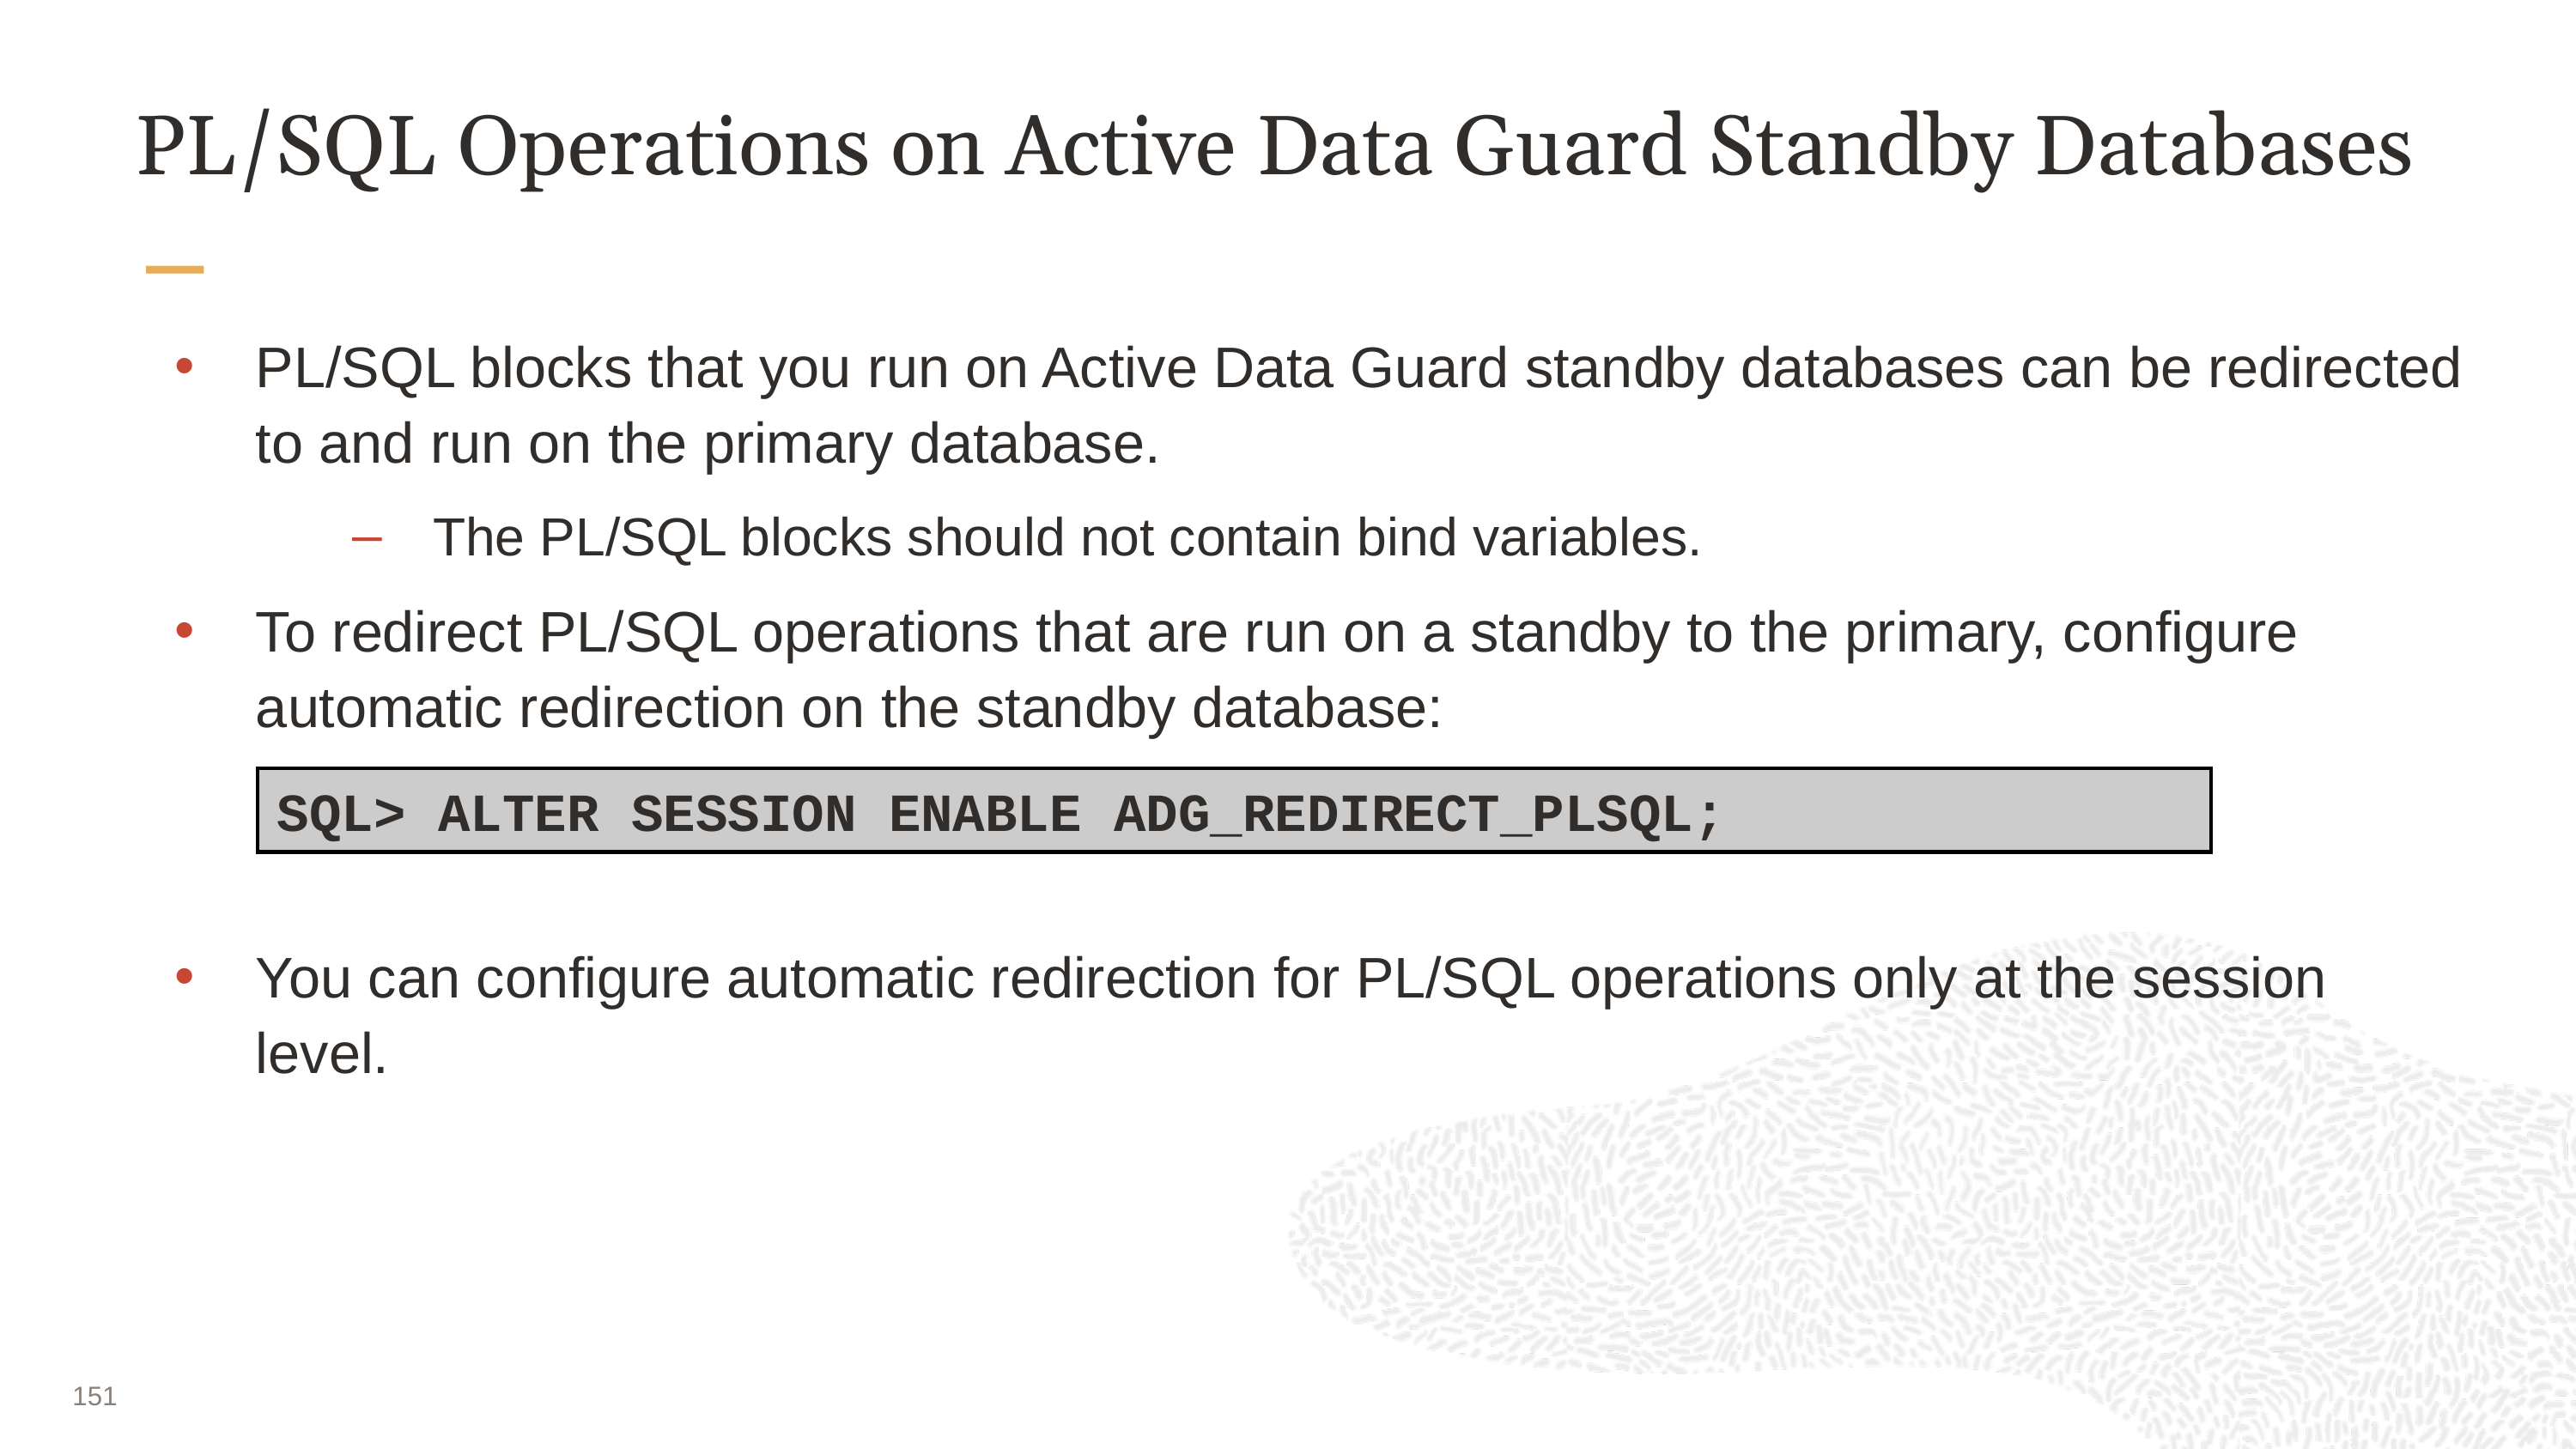

# PL/SQL Operations on Active Data Guard Standby Databases
PL/SQL blocks that you run on Active Data Guard standby databases can be redirected to and run on the primary database.
The PL/SQL blocks should not contain bind variables.
To redirect PL/SQL operations that are run on a standby to the primary, configure automatic redirection on the standby database:

You can configure automatic redirection for PL/SQL operations only at the session level.
SQL> ALTER SESSION ENABLE ADG_REDIRECT_PLSQL;